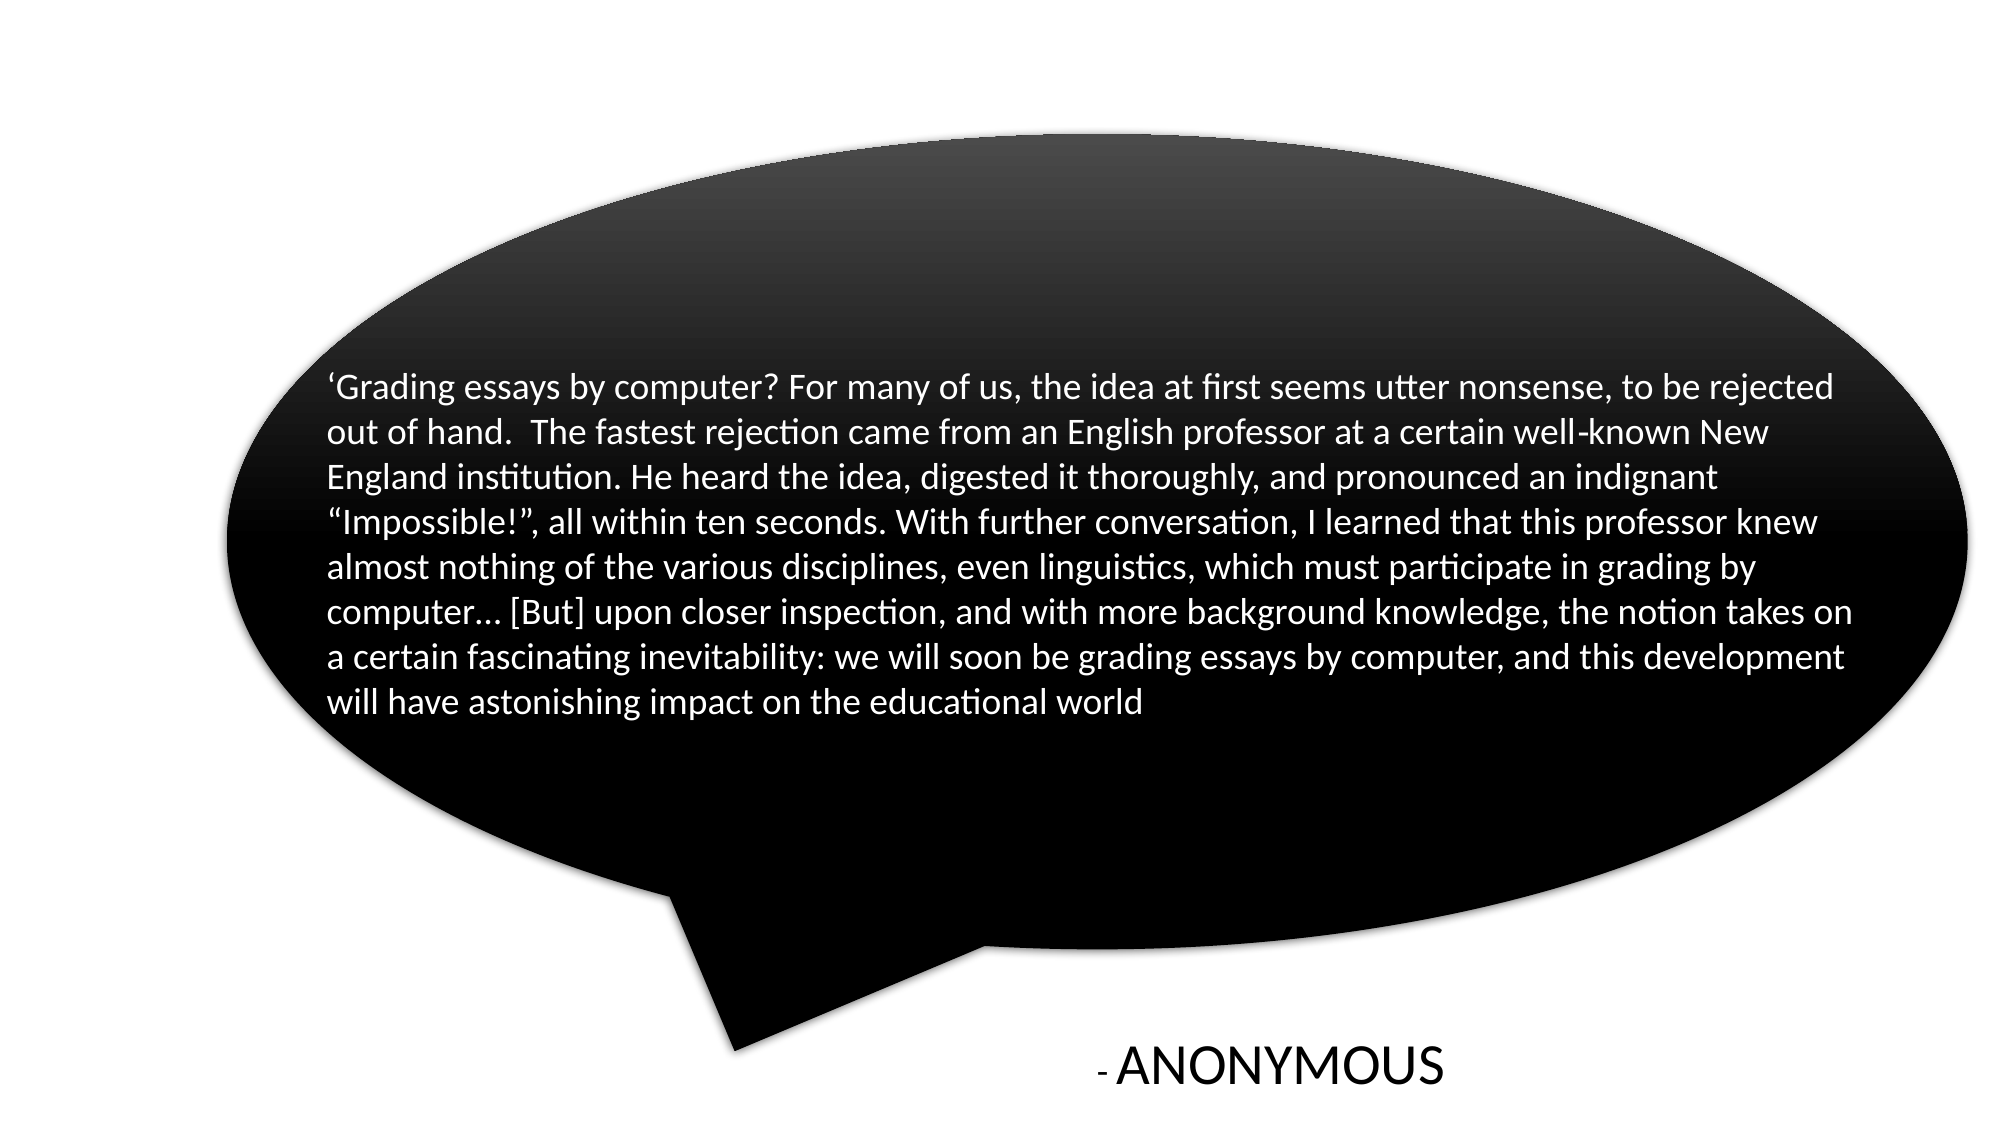

‘Grading essays by computer? For many of us, the idea at first seems utter nonsense, to be rejected out of hand.  The fastest rejection came from an English professor at a certain well‐known New England institution. He heard the idea, digested it thoroughly, and pronounced an indignant “Impossible!”, all within ten seconds. With further conversation, I learned that this professor knew almost nothing of the various disciplines, even linguistics, which must participate in grading by computer… [But] upon closer inspection, and with more background knowledge, the notion takes on a certain fascinating inevitability: we will soon be grading essays by computer, and this development will have astonishing impact on the educational world
- ANONYMOUS